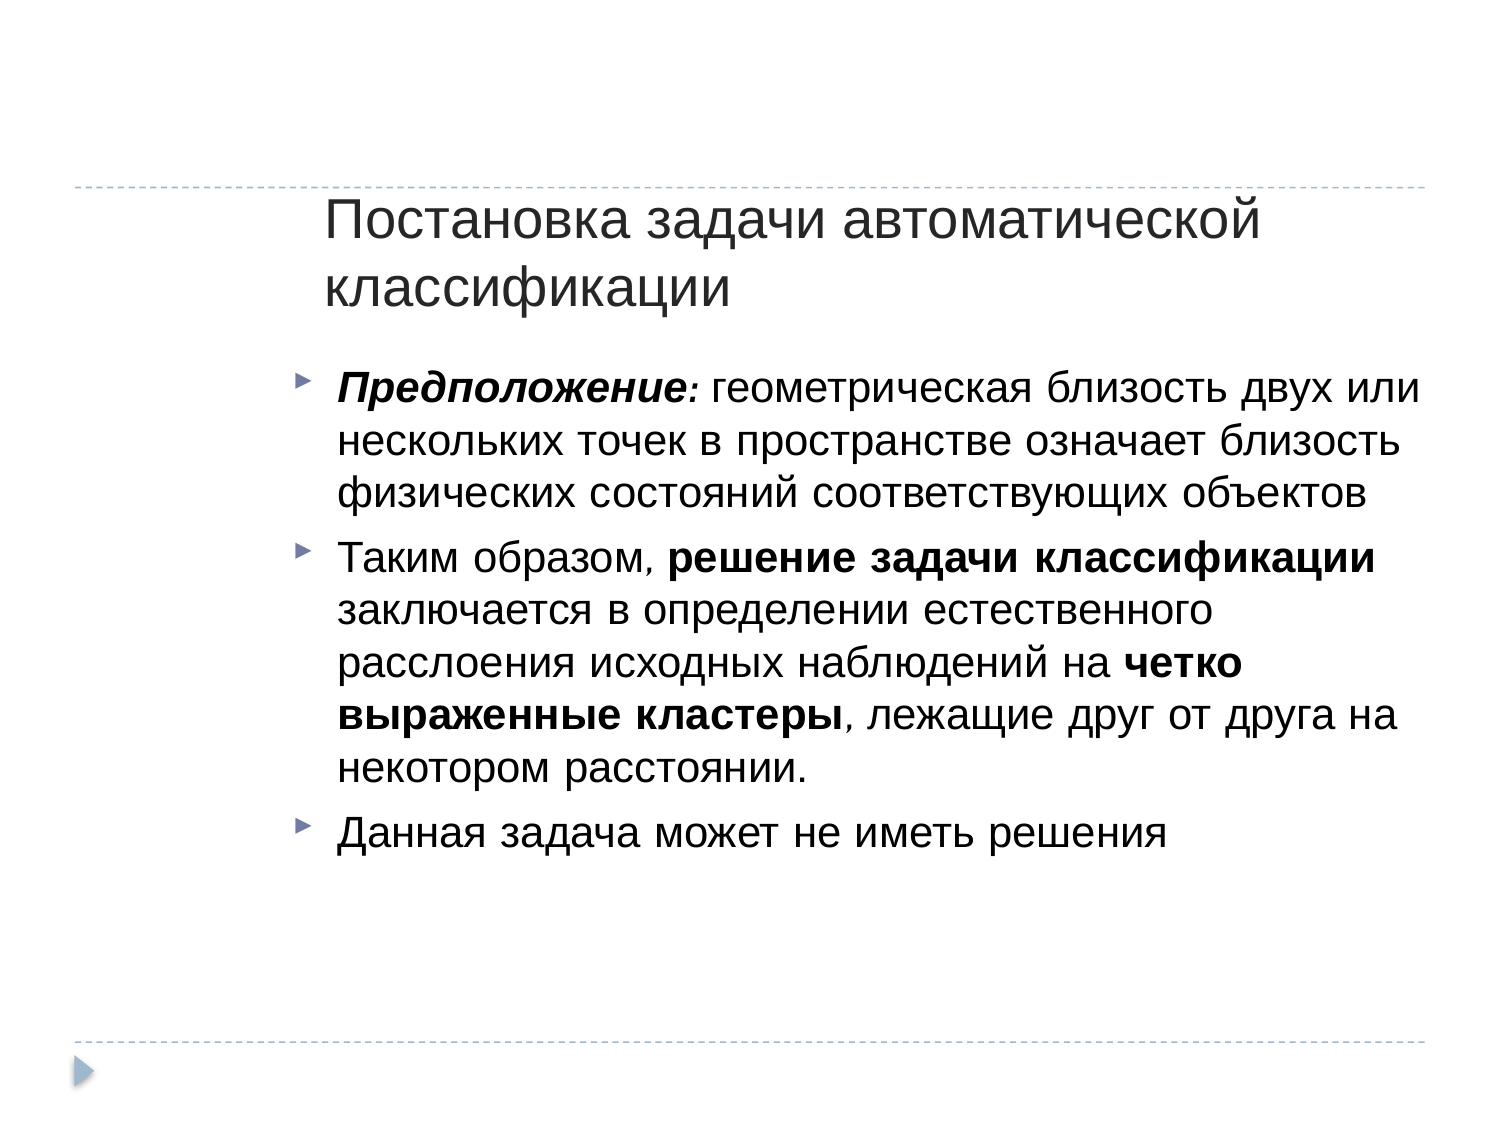

Постановка задачи автоматической классификации
Предположение: геометрическая близость двух или нескольких точек в пространстве означает близость физических состояний соответствующих объектов
Таким образом, решение задачи классификации заключается в определении естественного расслоения исходных наблюдений на четко выраженные кластеры, лежащие друг от друга на некотором расстоянии.
Данная задача может не иметь решения